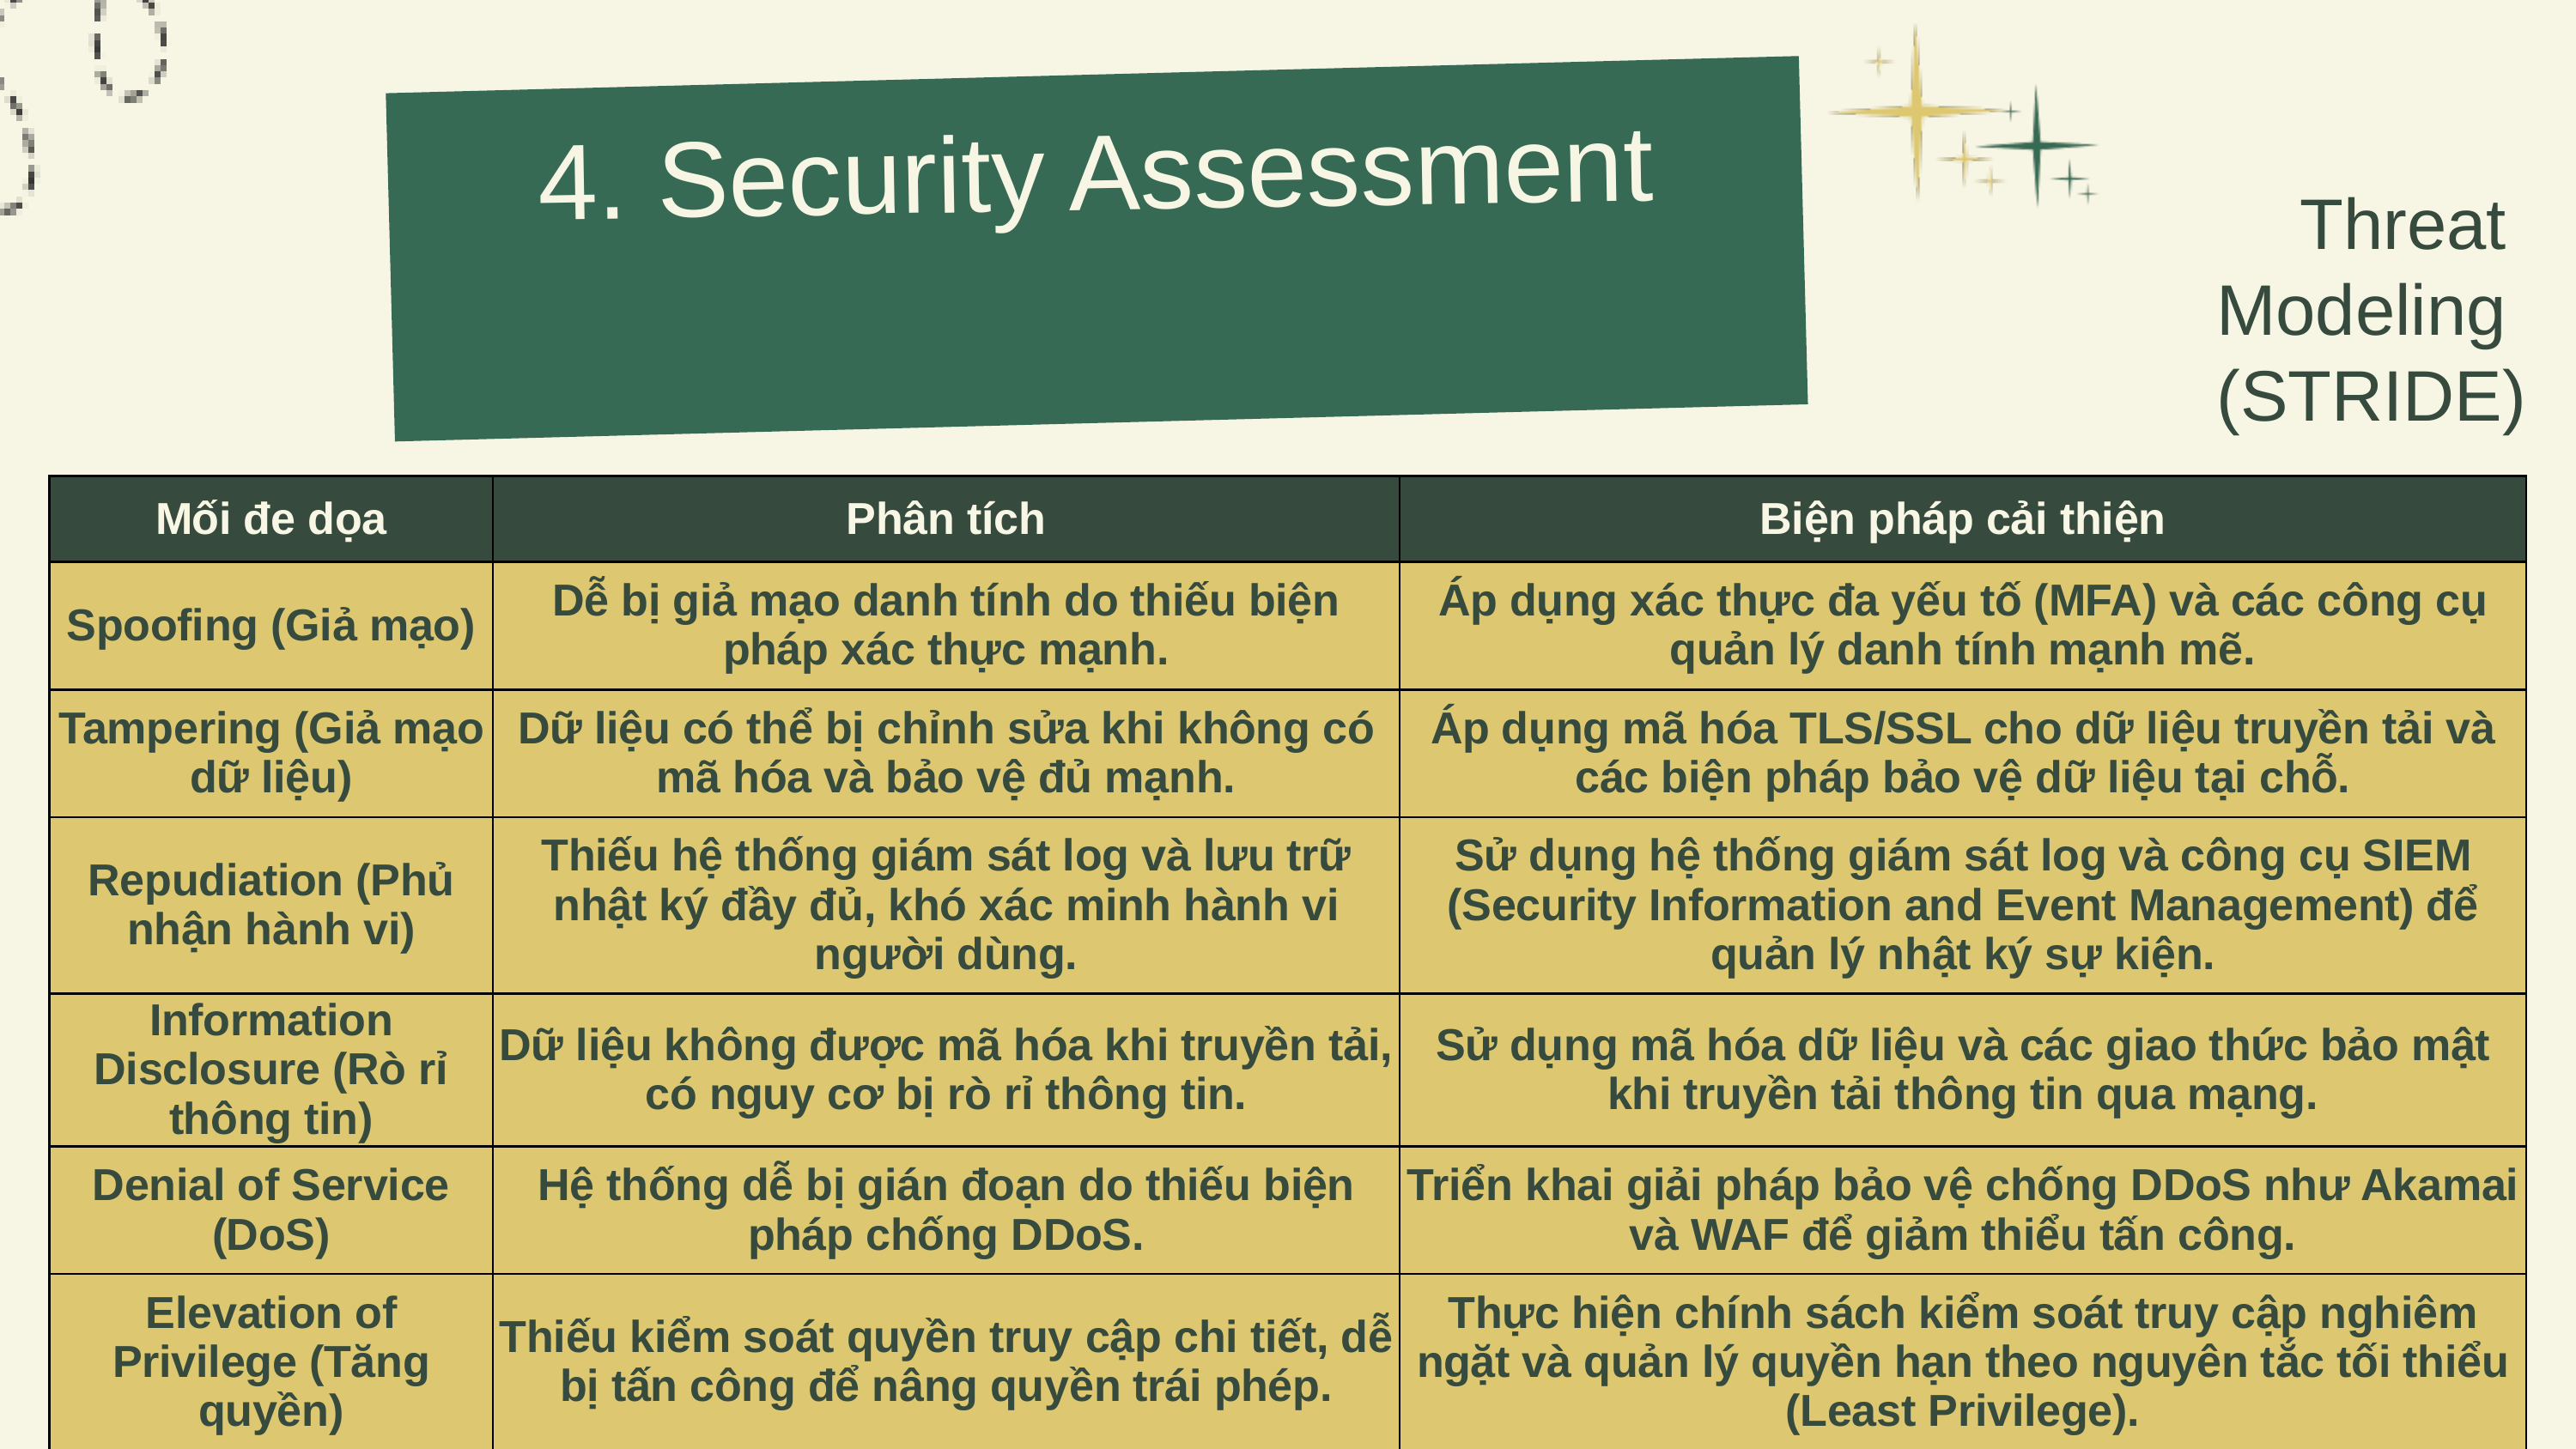

4. Security Assessment
Threat
Modeling
(STRIDE)
| Mối đe dọa | Phân tích | Biện pháp cải thiện |
| --- | --- | --- |
| Spoofing (Giả mạo) | Dễ bị giả mạo danh tính do thiếu biện pháp xác thực mạnh. | Áp dụng xác thực đa yếu tố (MFA) và các công cụ quản lý danh tính mạnh mẽ. |
| Tampering (Giả mạo dữ liệu) | Dữ liệu có thể bị chỉnh sửa khi không có mã hóa và bảo vệ đủ mạnh. | Áp dụng mã hóa TLS/SSL cho dữ liệu truyền tải và các biện pháp bảo vệ dữ liệu tại chỗ. |
| Repudiation (Phủ nhận hành vi) | Thiếu hệ thống giám sát log và lưu trữ nhật ký đầy đủ, khó xác minh hành vi người dùng. | Sử dụng hệ thống giám sát log và công cụ SIEM (Security Information and Event Management) để quản lý nhật ký sự kiện. |
| Information Disclosure (Rò rỉ thông tin) | Dữ liệu không được mã hóa khi truyền tải, có nguy cơ bị rò rỉ thông tin. | Sử dụng mã hóa dữ liệu và các giao thức bảo mật khi truyền tải thông tin qua mạng. |
| Denial of Service (DoS) | Hệ thống dễ bị gián đoạn do thiếu biện pháp chống DDoS. | Triển khai giải pháp bảo vệ chống DDoS như Akamai và WAF để giảm thiểu tấn công. |
| Elevation of Privilege (Tăng quyền) | Thiếu kiểm soát quyền truy cập chi tiết, dễ bị tấn công để nâng quyền trái phép. | Thực hiện chính sách kiểm soát truy cập nghiêm ngặt và quản lý quyền hạn theo nguyên tắc tối thiểu (Least Privilege). |